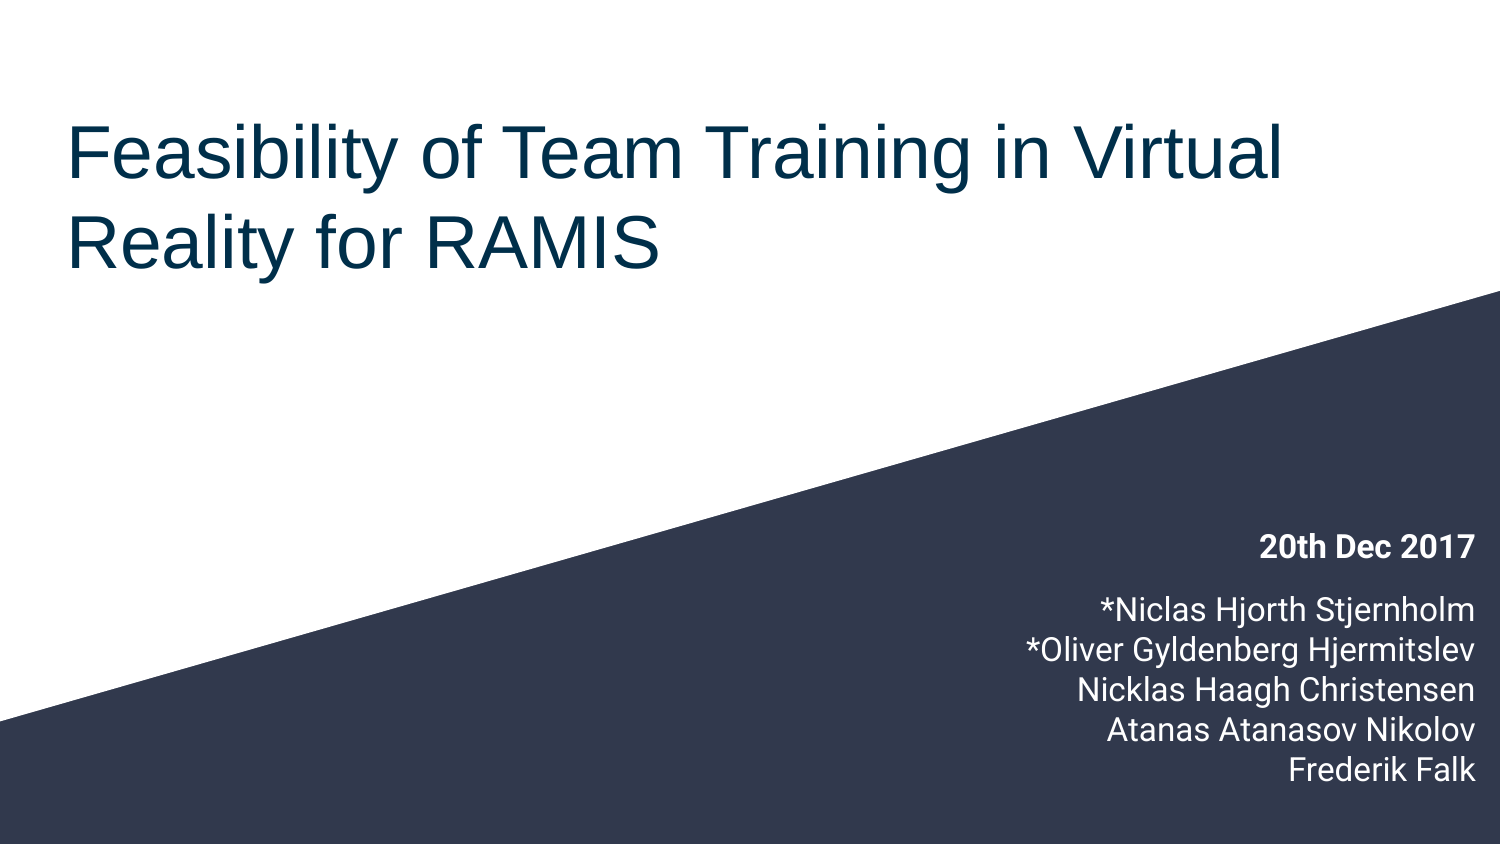

# Feasibility of Team Training in Virtual Reality for RAMIS
20th Dec 2017
*Niclas Hjorth Stjernholm
*Oliver Gyldenberg Hjermitslev
Nicklas Haagh Christensen
Atanas Atanasov Nikolov
Frederik Falk